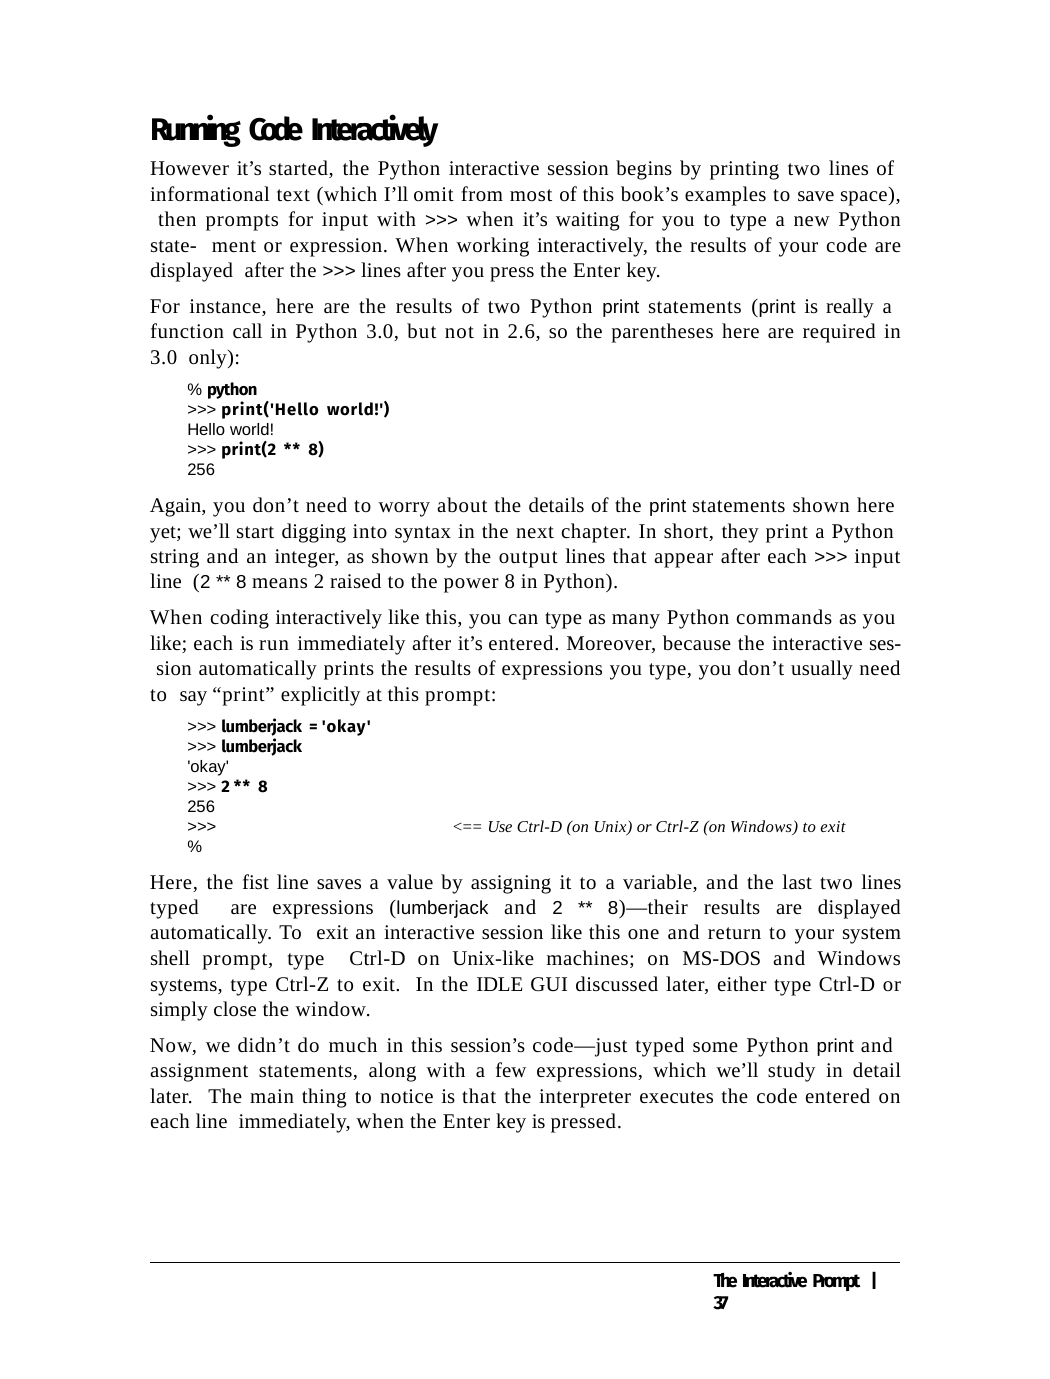

Running Code Interactively
However it’s started, the Python interactive session begins by printing two lines of  informational text (which I’ll omit from most of this book’s examples to save space),  then prompts for input with >>> when it’s waiting for you to type a new Python state-  ment or expression. When working interactively, the results of your code are displayed  after the >>> lines after you press the Enter key.
For instance, here are the results of two Python print statements (print is really a  function call in Python 3.0, but not in 2.6, so the parentheses here are required in 3.0  only):
% python
>>> print('Hello world!')
Hello world!
>>> print(2 ** 8)
256
Again, you don’t need to worry about the details of the print statements shown here  yet; we’ll start digging into syntax in the next chapter. In short, they print a Python  string and an integer, as shown by the output lines that appear after each >>> input line  (2 ** 8 means 2 raised to the power 8 in Python).
When coding interactively like this, you can type as many Python commands as you  like; each is run immediately after it’s entered. Moreover, because the interactive ses-  sion automatically prints the results of expressions you type, you don’t usually need to  say “print” explicitly at this prompt:
>>> lumberjack = 'okay'
>>> lumberjack
'okay'
>>> 2 ** 8
256
>>>	<== Use Ctrl-D (on Unix) or Ctrl-Z (on Windows) to exit
%
Here, the fist line saves a value by assigning it to a variable, and the last two lines typed  are expressions (lumberjack and 2 ** 8)—their results are displayed automatically. To  exit an interactive session like this one and return to your system shell prompt, type  Ctrl-D on Unix-like machines; on MS-DOS and Windows systems, type Ctrl-Z to exit.  In the IDLE GUI discussed later, either type Ctrl-D or simply close the window.
Now, we didn’t do much in this session’s code—just typed some Python print and  assignment statements, along with a few expressions, which we’ll study in detail later.  The main thing to notice is that the interpreter executes the code entered on each line  immediately, when the Enter key is pressed.

The Interactive Prompt  |  37